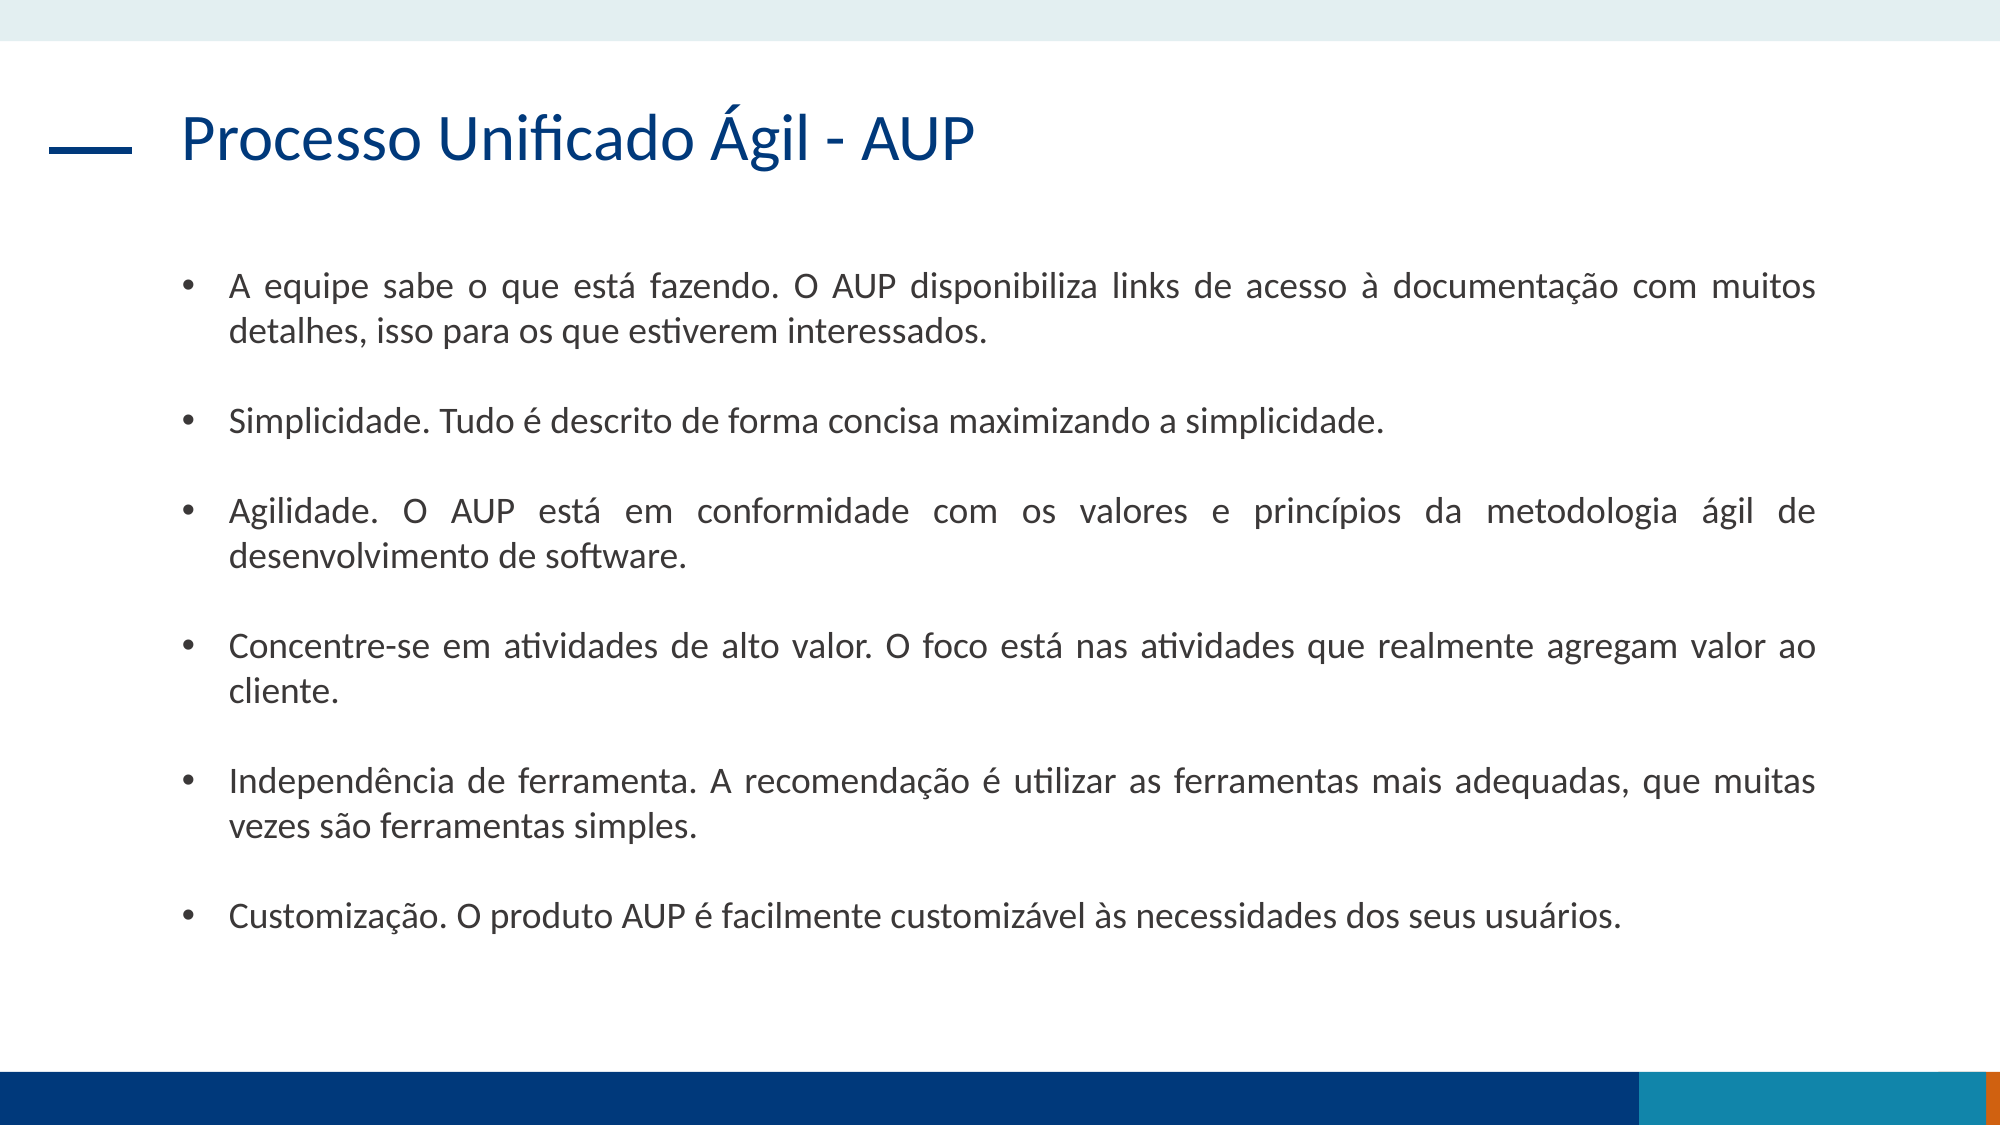

Processo Unificado Ágil - AUP
A equipe sabe o que está fazendo. O AUP disponibiliza links de acesso à documentação com muitos detalhes, isso para os que estiverem interessados.

Simplicidade. Tudo é descrito de forma concisa maximizando a simplicidade.

Agilidade. O AUP está em conformidade com os valores e princípios da metodologia ágil de desenvolvimento de software.

Concentre-se em atividades de alto valor. O foco está nas atividades que realmente agregam valor ao cliente.

Independência de ferramenta. A recomendação é utilizar as ferramentas mais adequadas, que muitas vezes são ferramentas simples.

Customização. O produto AUP é facilmente customizável às necessidades dos seus usuários.